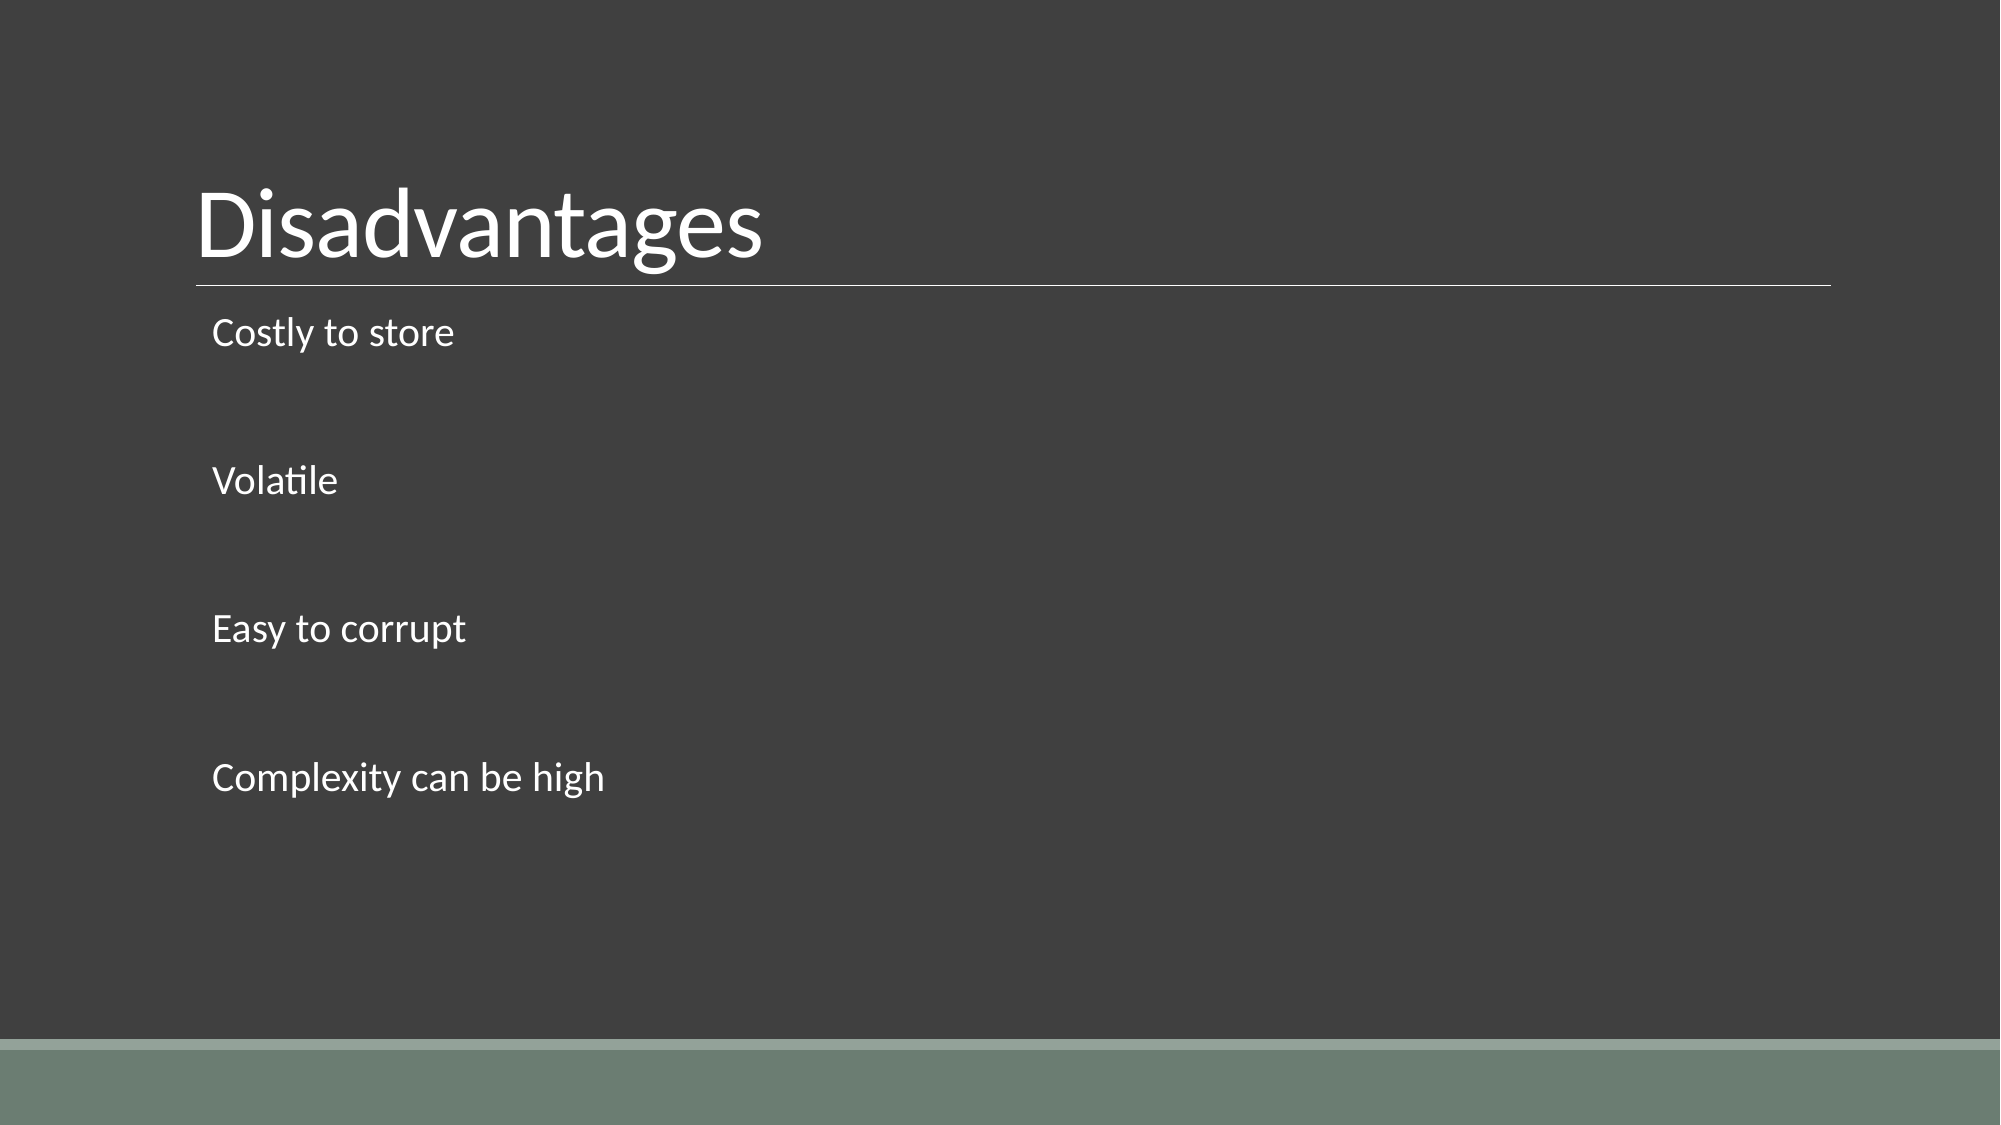

# Disadvantages
Costly to store

Volatile

Easy to corrupt

Complexity can be high